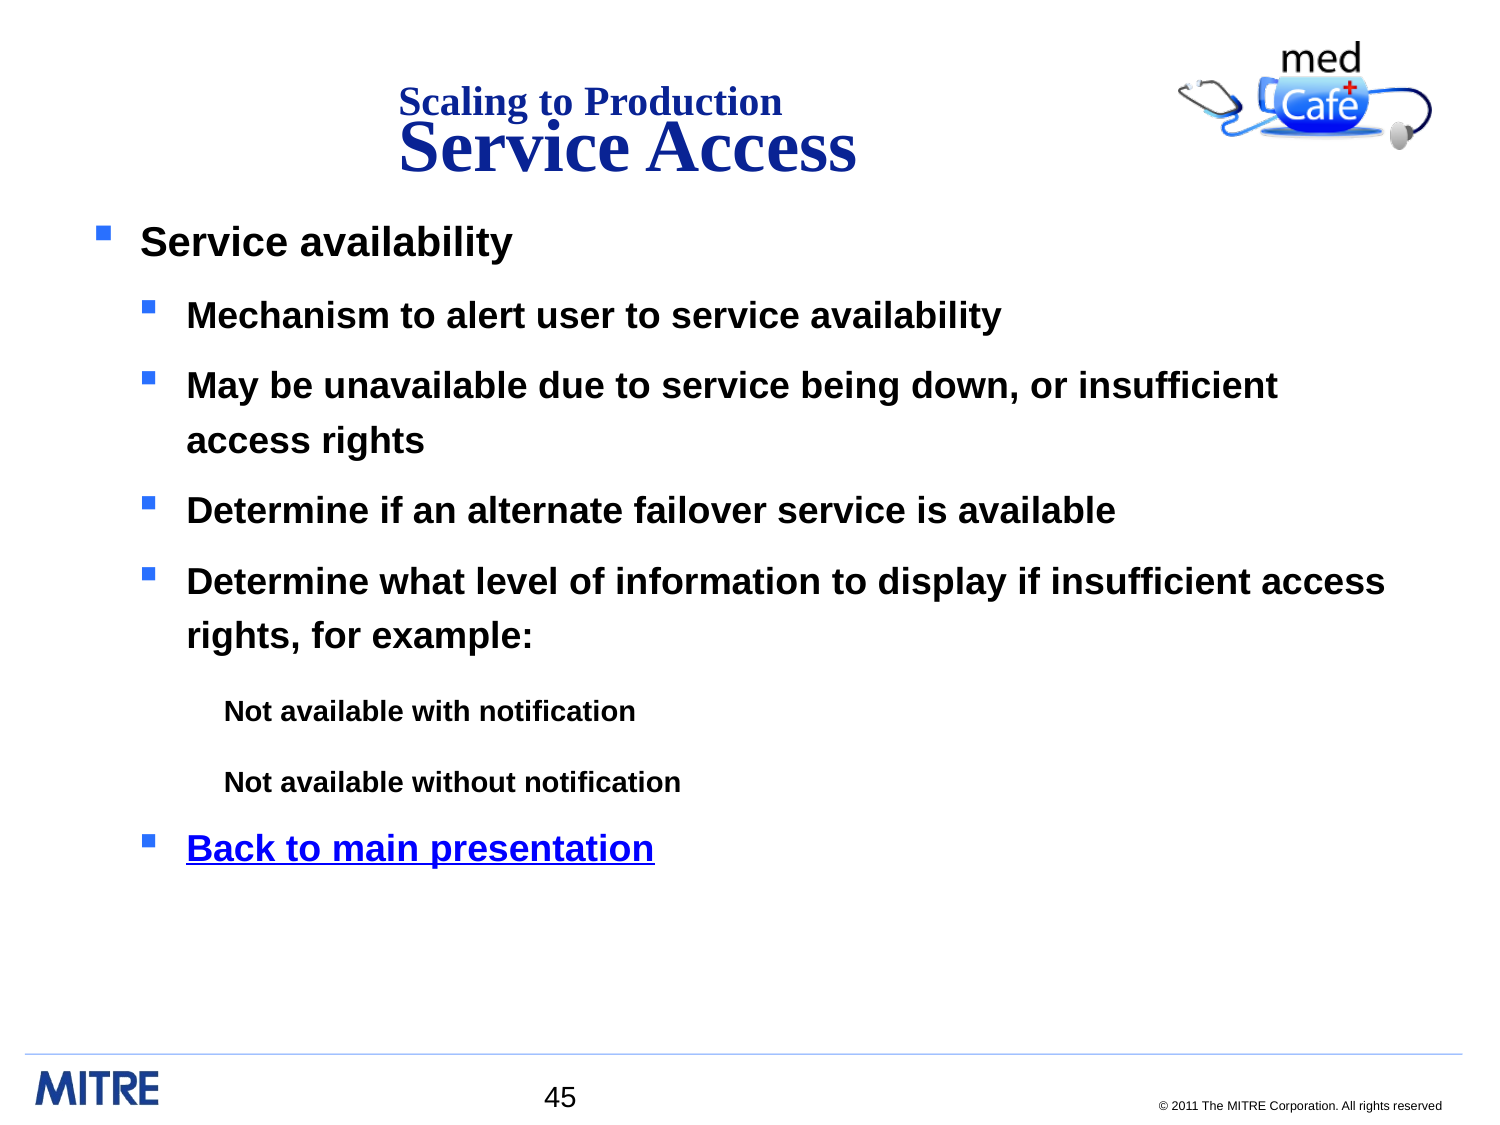

# Scaling to Production Service Access
Service availability
Mechanism to alert user to service availability
May be unavailable due to service being down, or insufficient access rights
Determine if an alternate failover service is available
Determine what level of information to display if insufficient access rights, for example:
Not available with notification
Not available without notification
Back to main presentation